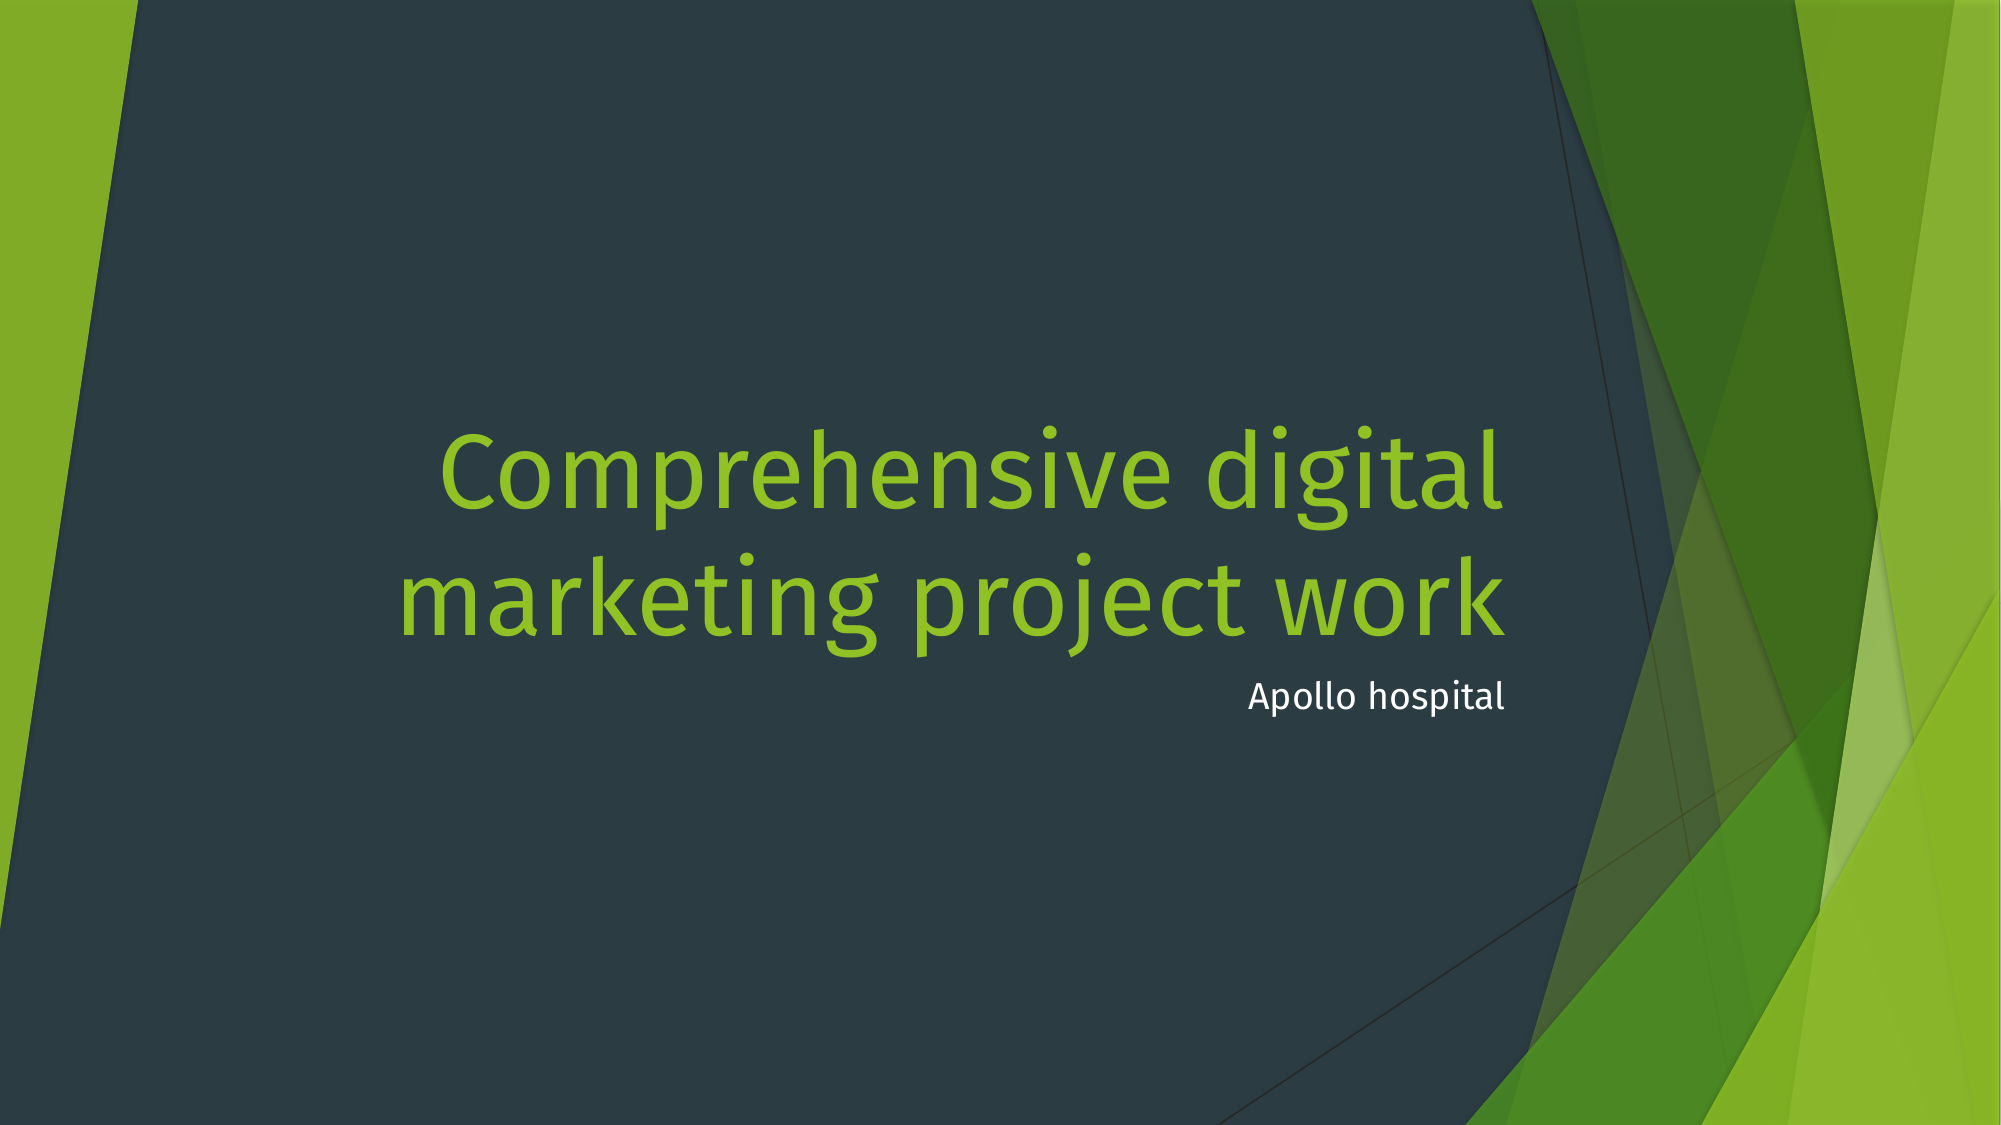

# Comprehensive digital marketing project work
Apollo hospital